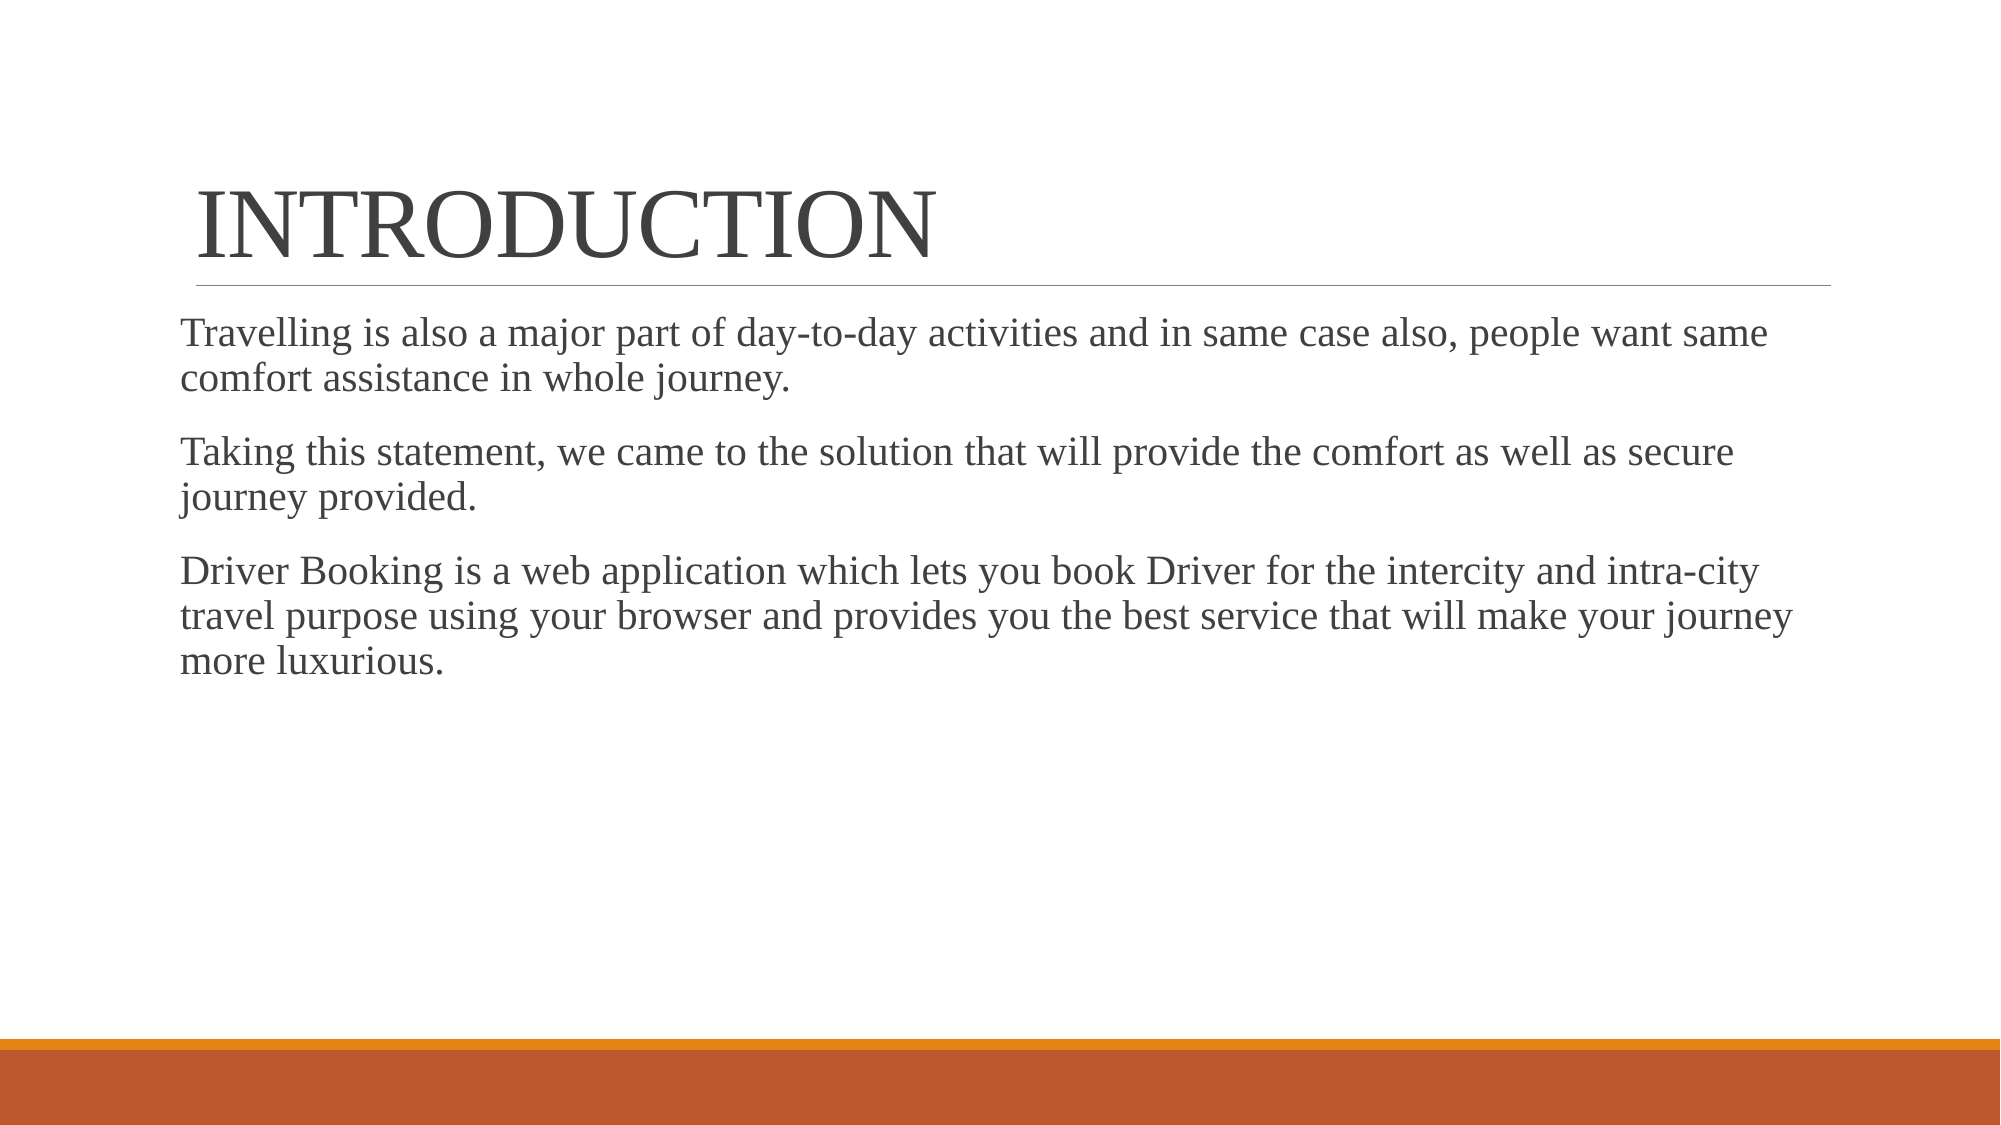

# INTRODUCTION
Travelling is also a major part of day-to-day activities and in same case also, people want same comfort assistance in whole journey.
Taking this statement, we came to the solution that will provide the comfort as well as secure journey provided.
Driver Booking is a web application which lets you book Driver for the intercity and intra-city travel purpose using your browser and provides you the best service that will make your journey more luxurious.